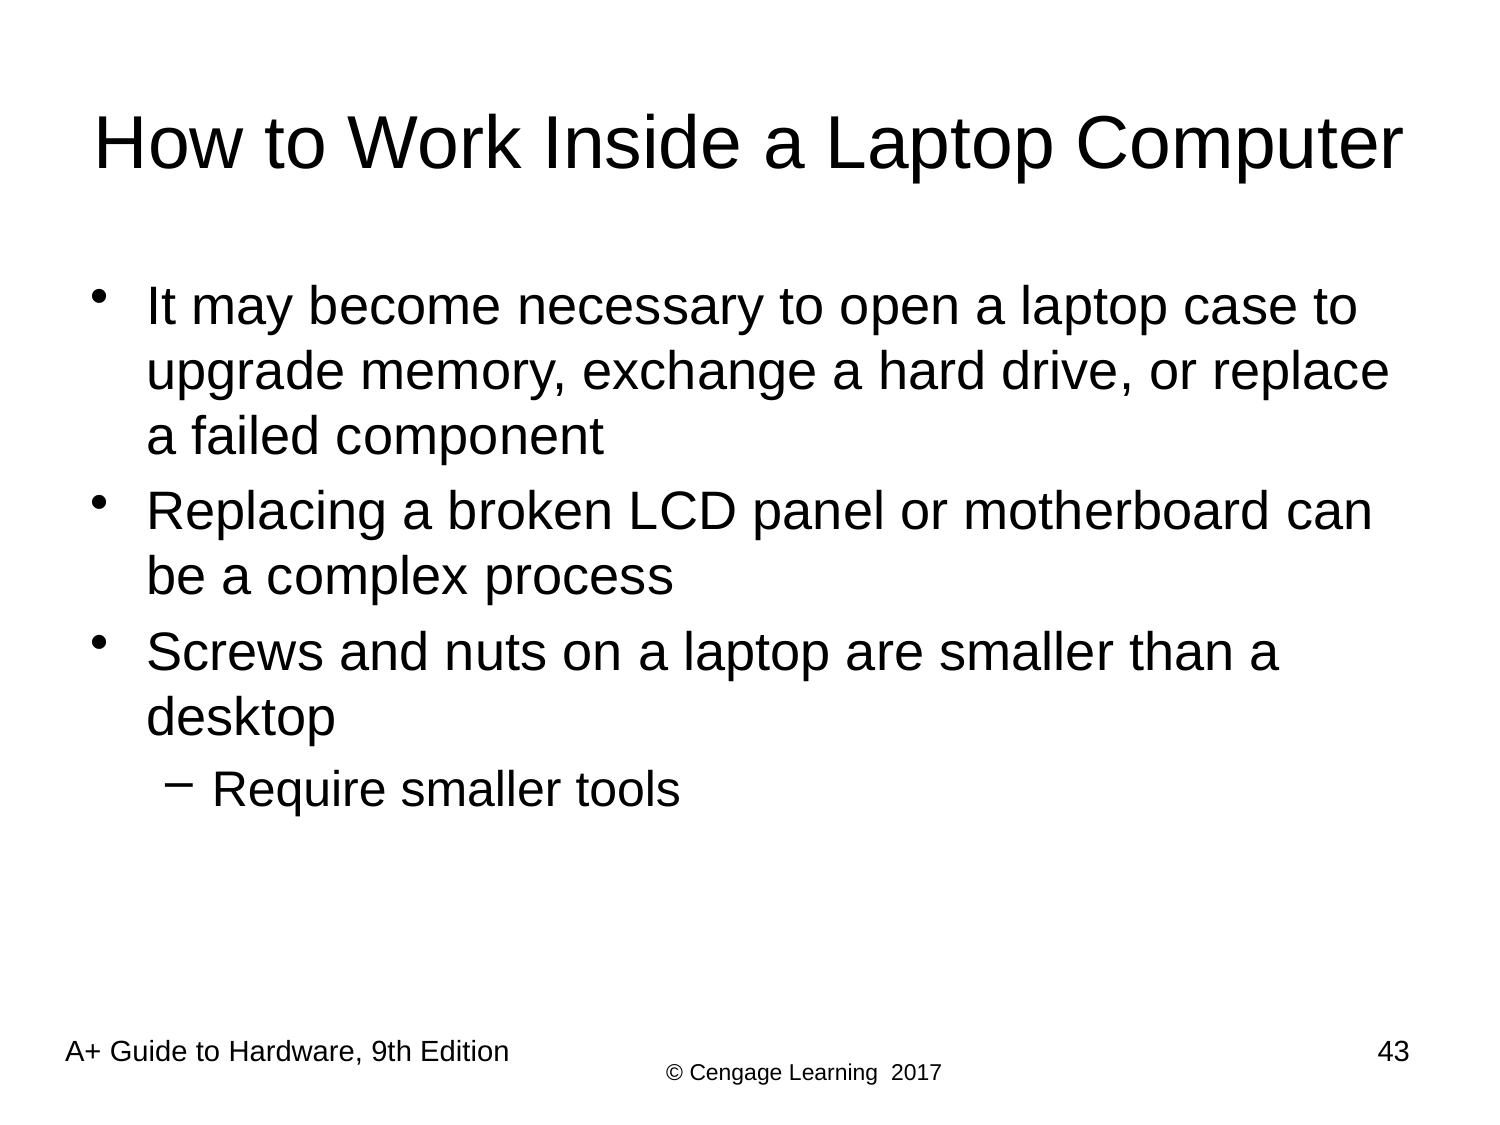

# How to Work Inside a Laptop Computer
It may become necessary to open a laptop case to upgrade memory, exchange a hard drive, or replace a failed component
Replacing a broken LCD panel or motherboard can be a complex process
Screws and nuts on a laptop are smaller than a desktop
Require smaller tools
43
A+ Guide to Hardware, 9th Edition